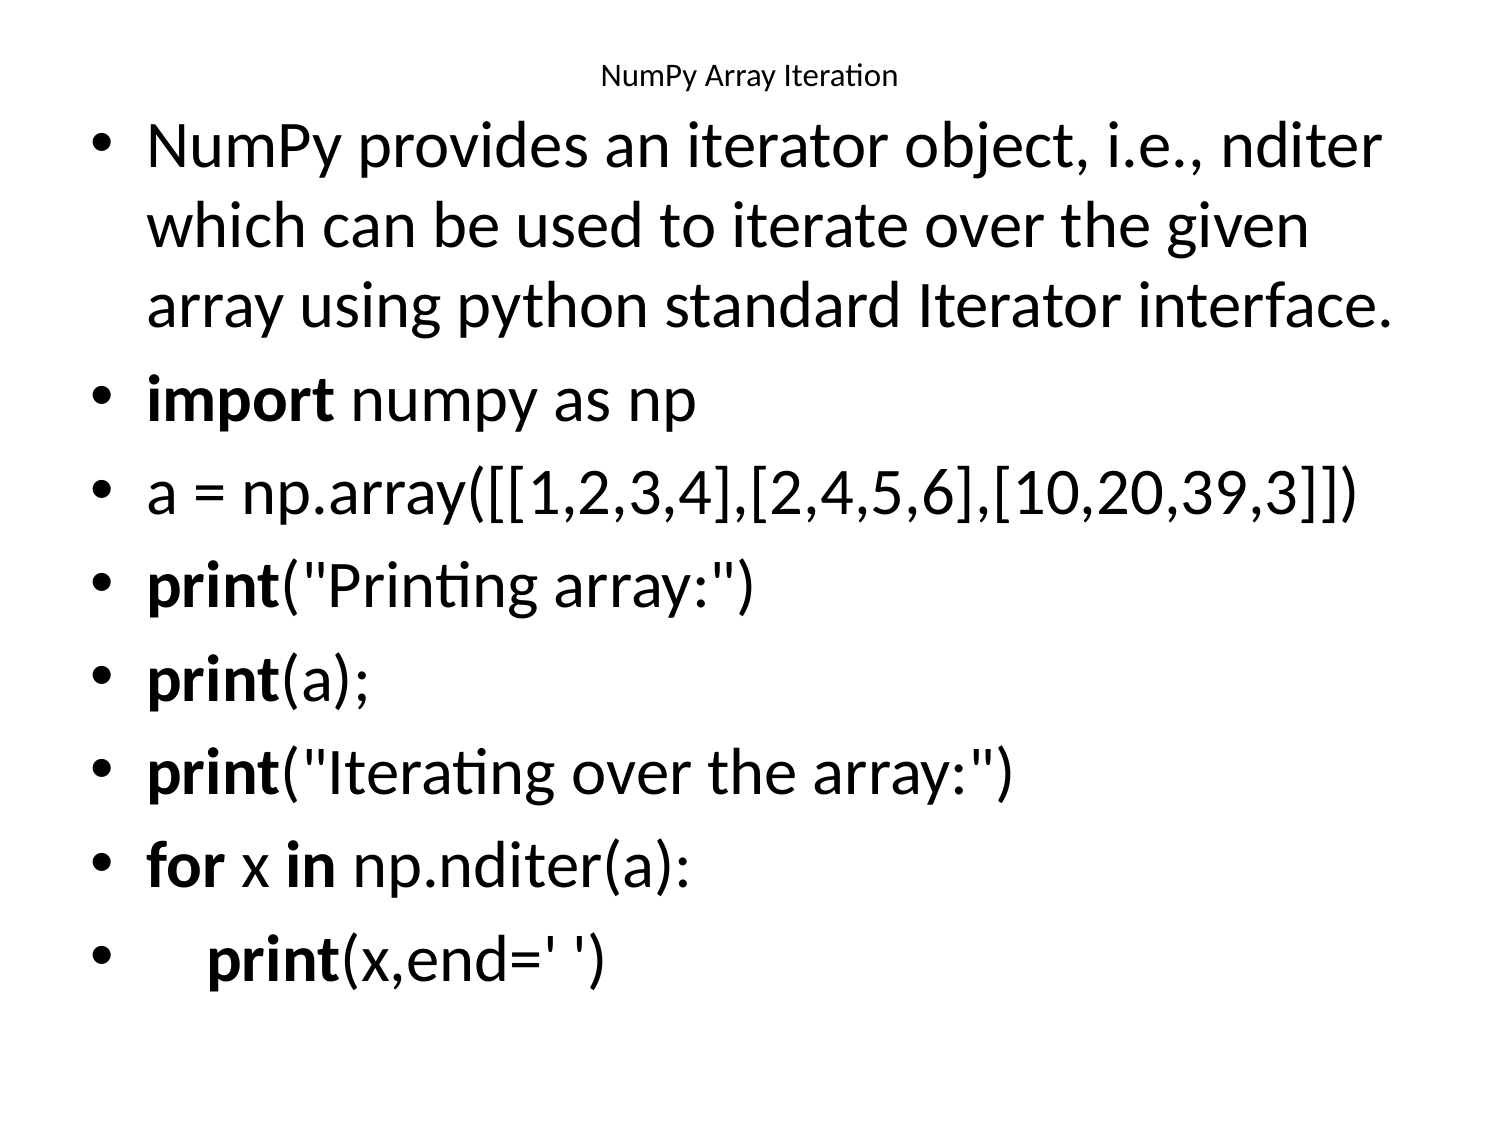

# NumPy Array Iteration
NumPy provides an iterator object, i.e., nditer which can be used to iterate over the given array using python standard Iterator interface.
import numpy as np
a = np.array([[1,2,3,4],[2,4,5,6],[10,20,39,3]])
print("Printing array:")
print(a);
print("Iterating over the array:")
for x in np.nditer(a):
    print(x,end=' ')